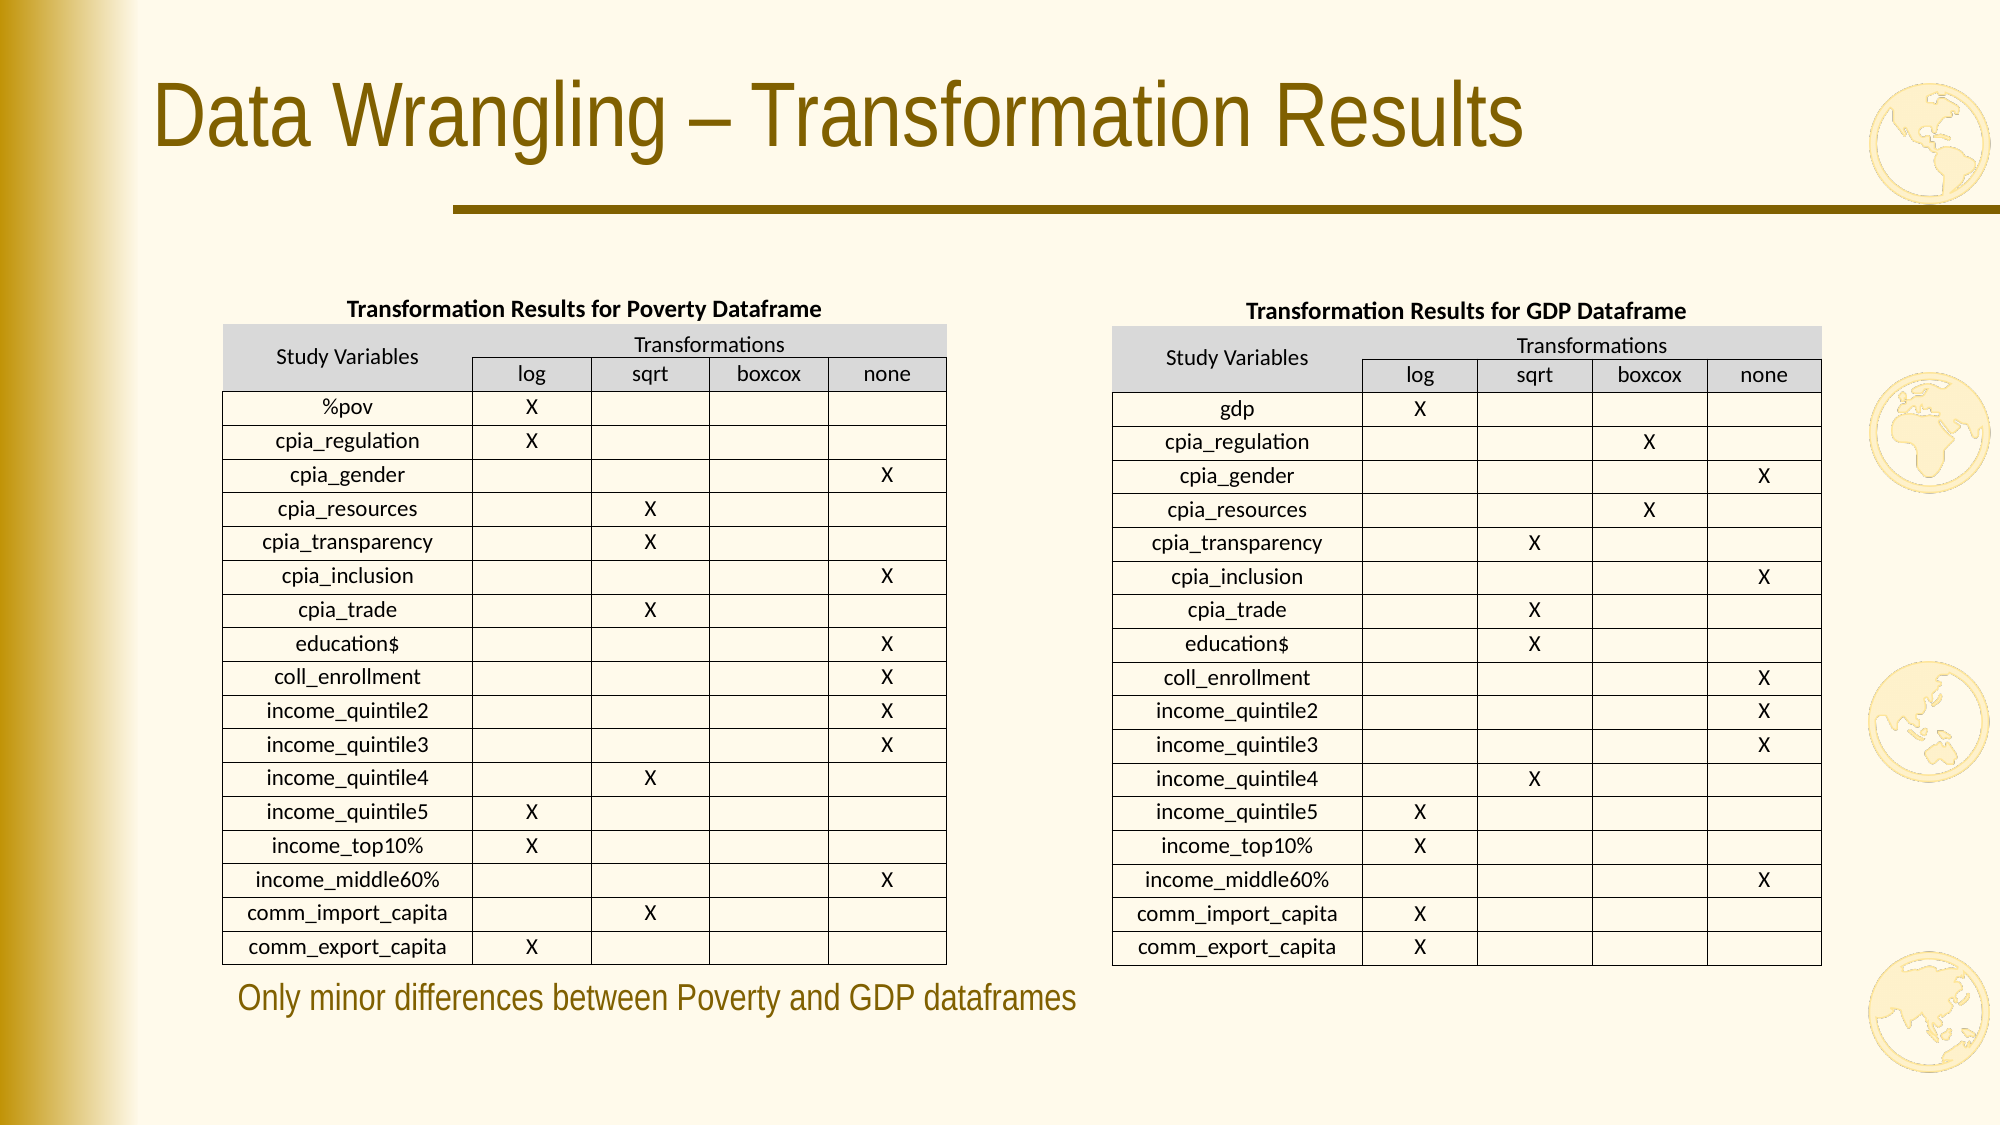

# Data Wrangling – Transformation Results
| Transformation Results for Poverty Dataframe |  |  |  |  |
| --- | --- | --- | --- | --- |
| Study Variables | Transformations |  |  |  |
|  | log | sqrt | boxcox | none |
| %pov | X |  |  |  |
| cpia\_regulation | X |  |  |  |
| cpia\_gender |  |  |  | X |
| cpia\_resources |  | X |  |  |
| cpia\_transparency |  | X |  |  |
| cpia\_inclusion |  |  |  | X |
| cpia\_trade |  | X |  |  |
| education$ |  |  |  | X |
| coll\_enrollment |  |  |  | X |
| income\_quintile2 |  |  |  | X |
| income\_quintile3 |  |  |  | X |
| income\_quintile4 |  | X |  |  |
| income\_quintile5 | X |  |  |  |
| income\_top10% | X |  |  |  |
| income\_middle60% |  |  |  | X |
| comm\_import\_capita |  | X |  |  |
| comm\_export\_capita | X |  |  |  |
| Transformation Results for GDP Dataframe |  |  |  |  |
| --- | --- | --- | --- | --- |
| Study Variables | Transformations |  |  |  |
|  | log | sqrt | boxcox | none |
| gdp | X |  |  |  |
| cpia\_regulation |  |  | X |  |
| cpia\_gender |  |  |  | X |
| cpia\_resources |  |  | X |  |
| cpia\_transparency |  | X |  |  |
| cpia\_inclusion |  |  |  | X |
| cpia\_trade |  | X |  |  |
| education$ |  | X |  |  |
| coll\_enrollment |  |  |  | X |
| income\_quintile2 |  |  |  | X |
| income\_quintile3 |  |  |  | X |
| income\_quintile4 |  | X |  |  |
| income\_quintile5 | X |  |  |  |
| income\_top10% | X |  |  |  |
| income\_middle60% |  |  |  | X |
| comm\_import\_capita | X |  |  |  |
| comm\_export\_capita | X |  |  |  |
Only minor differences between Poverty and GDP dataframes